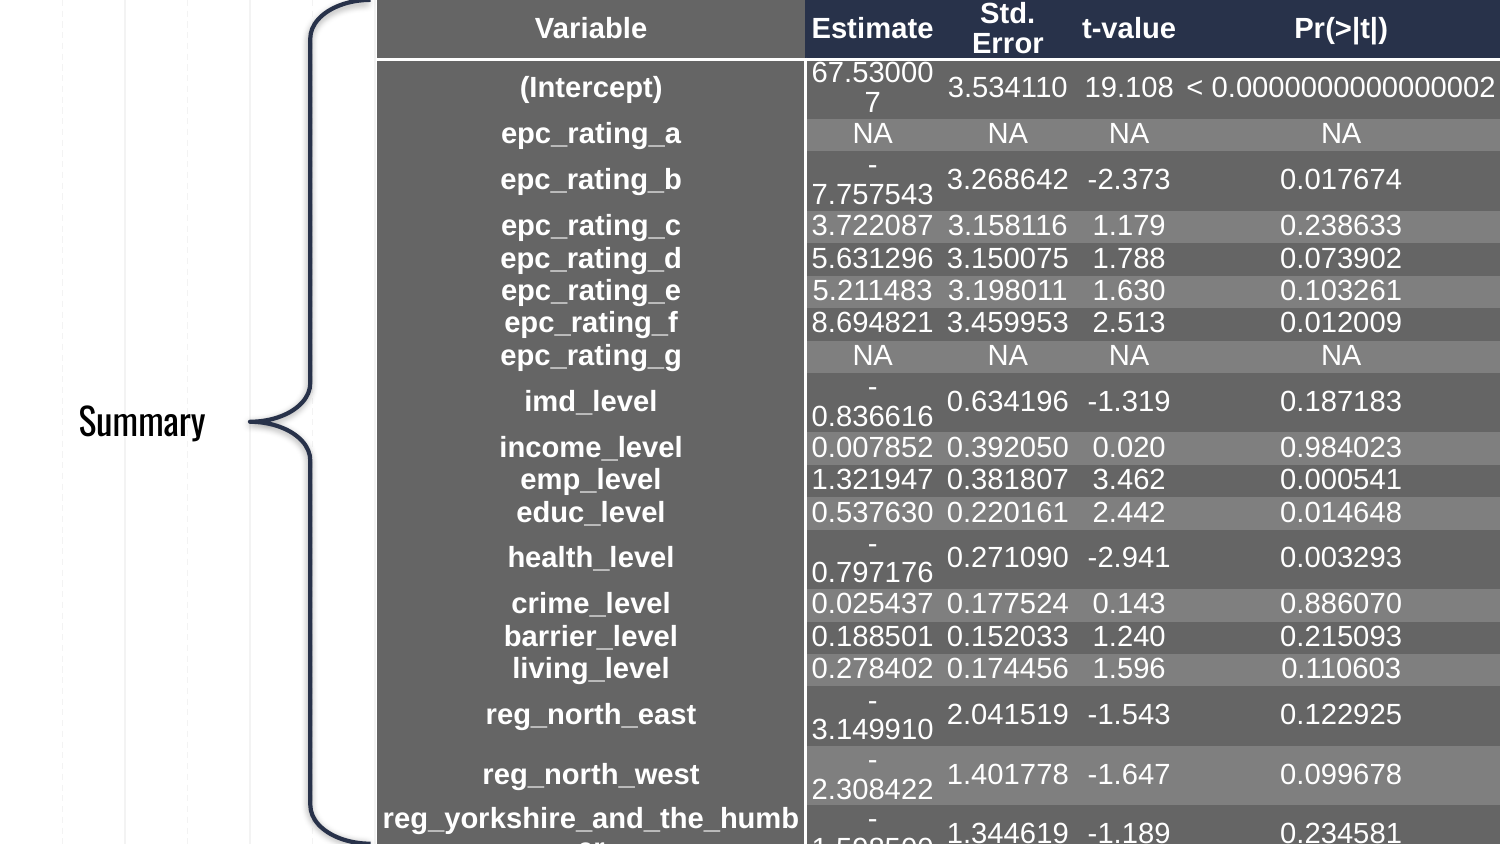

| Variable | Estimate | Std. Error | t-value | Pr(>|t|) |
| --- | --- | --- | --- | --- |
| (Intercept) | 67.530007 | 3.534110 | 19.108 | < 0.0000000000000002 |
| epc\_rating\_a | NA | NA | NA | NA |
| epc\_rating\_b | -7.757543 | 3.268642 | -2.373 | 0.017674 |
| epc\_rating\_c | 3.722087 | 3.158116 | 1.179 | 0.238633 |
| epc\_rating\_d | 5.631296 | 3.150075 | 1.788 | 0.073902 |
| epc\_rating\_e | 5.211483 | 3.198011 | 1.630 | 0.103261 |
| epc\_rating\_f | 8.694821 | 3.459953 | 2.513 | 0.012009 |
| epc\_rating\_g | NA | NA | NA | NA |
| imd\_level | -0.836616 | 0.634196 | -1.319 | 0.187183 |
| income\_level | 0.007852 | 0.392050 | 0.020 | 0.984023 |
| emp\_level | 1.321947 | 0.381807 | 3.462 | 0.000541 |
| educ\_level | 0.537630 | 0.220161 | 2.442 | 0.014648 |
| health\_level | -0.797176 | 0.271090 | -2.941 | 0.003293 |
| crime\_level | 0.025437 | 0.177524 | 0.143 | 0.886070 |
| barrier\_level | 0.188501 | 0.152033 | 1.240 | 0.215093 |
| living\_level | 0.278402 | 0.174456 | 1.596 | 0.110603 |
| reg\_north\_east | -3.149910 | 2.041519 | -1.543 | 0.122925 |
| reg\_north\_west | -2.308422 | 1.401778 | -1.647 | 0.099678 |
| reg\_yorkshire\_and\_the\_humber | -1.598500 | 1.344619 | -1.189 | 0.234581 |
| reg\_east\_midlands | -0.857361 | 1.477193 | -0.580 | 0.561677 |
| reg\_west\_midlands | -0.657902 | 1.402821 | -0.469 | 0.639105 |
| reg\_east\_of\_england | 1.844392 | 1.634383 | 1.128 | 0.259176 |
| reg\_london | 0.802808 | 1.677803 | 0.478 | 0.632328 |
| reg\_south\_east | 0.534396 | 1.514180 | 0.353 | 0.724160 |
| reg\_south\_west | NA | NA | NA | NA |
Summary
42